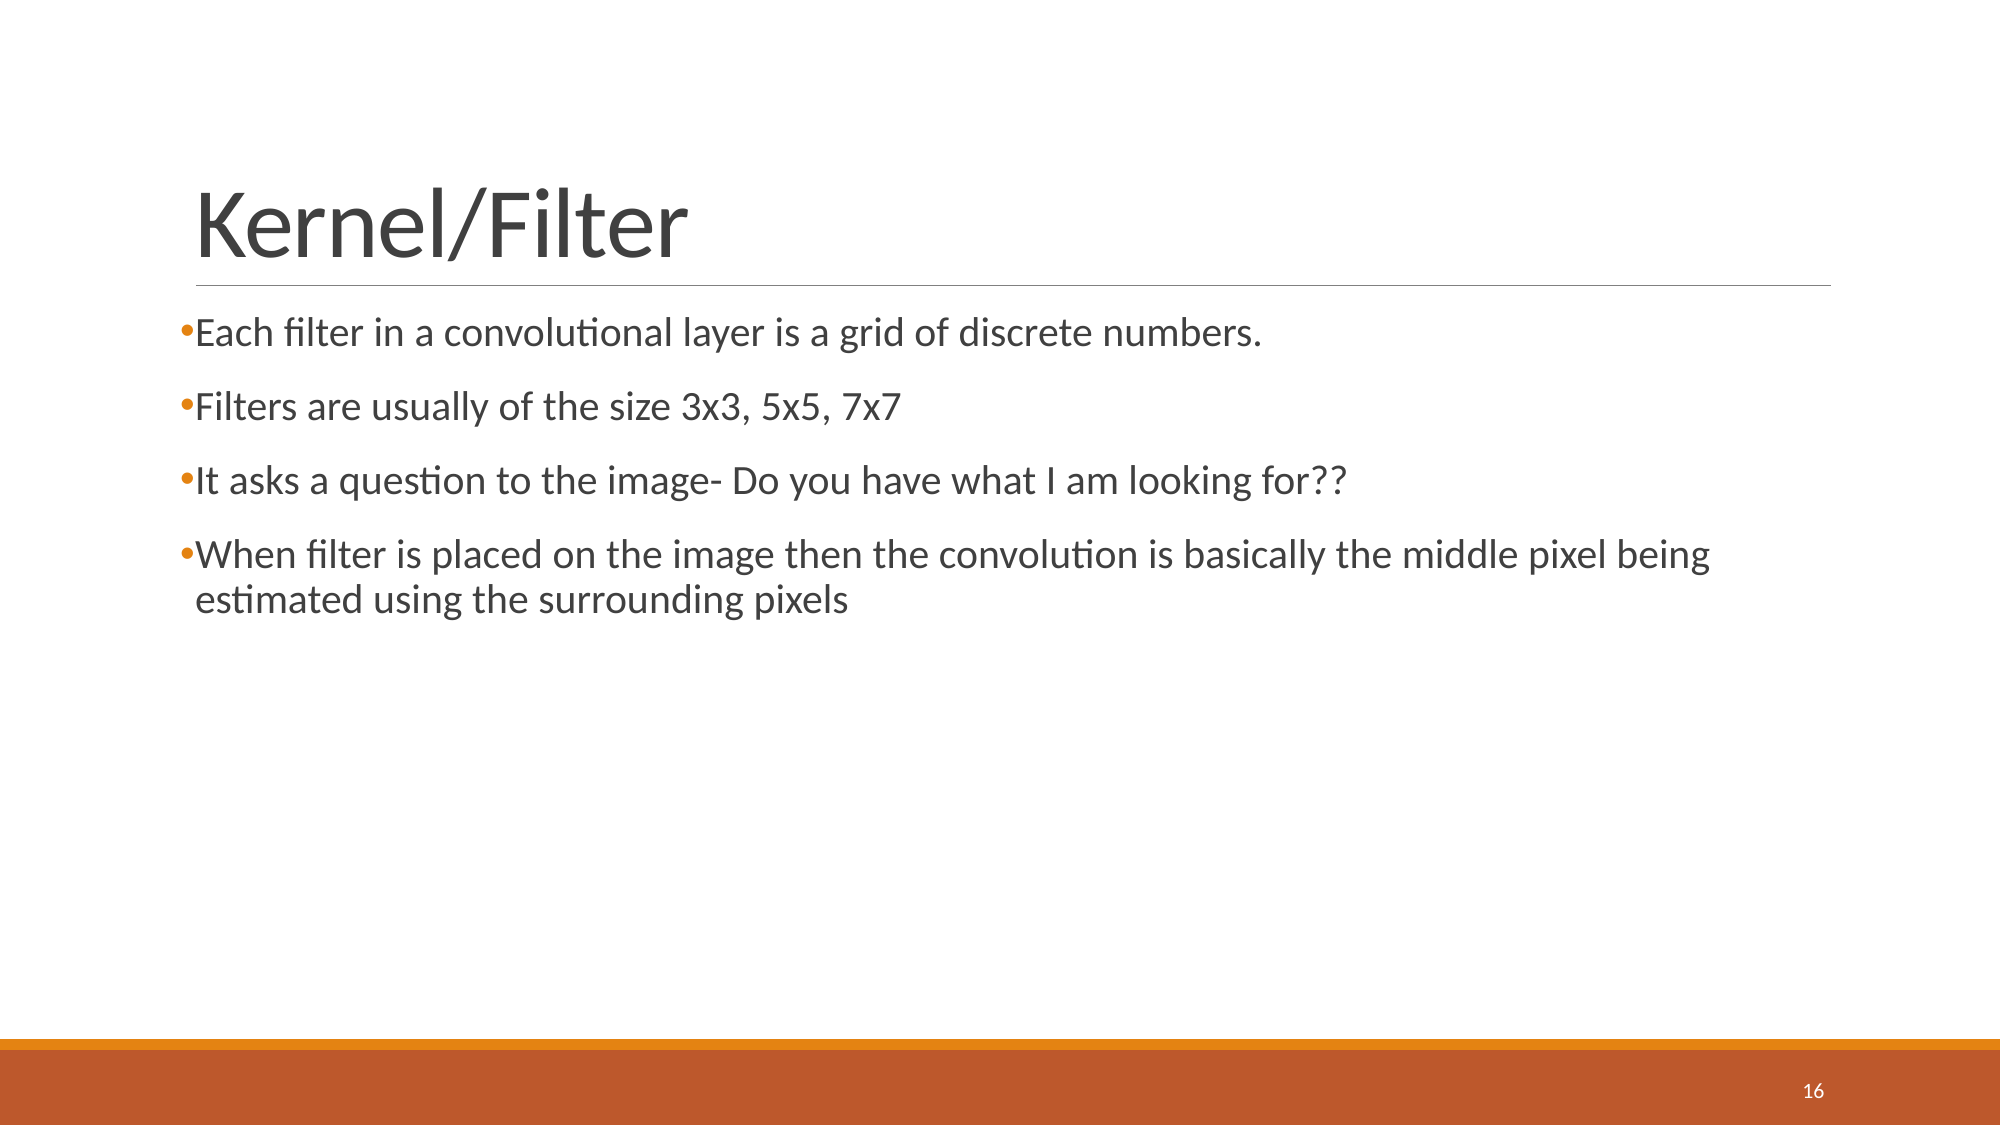

# Kernel/Filter
Each filter in a convolutional layer is a grid of discrete numbers.
Filters are usually of the size 3x3, 5x5, 7x7
It asks a question to the image- Do you have what I am looking for??
When filter is placed on the image then the convolution is basically the middle pixel being estimated using the surrounding pixels

16